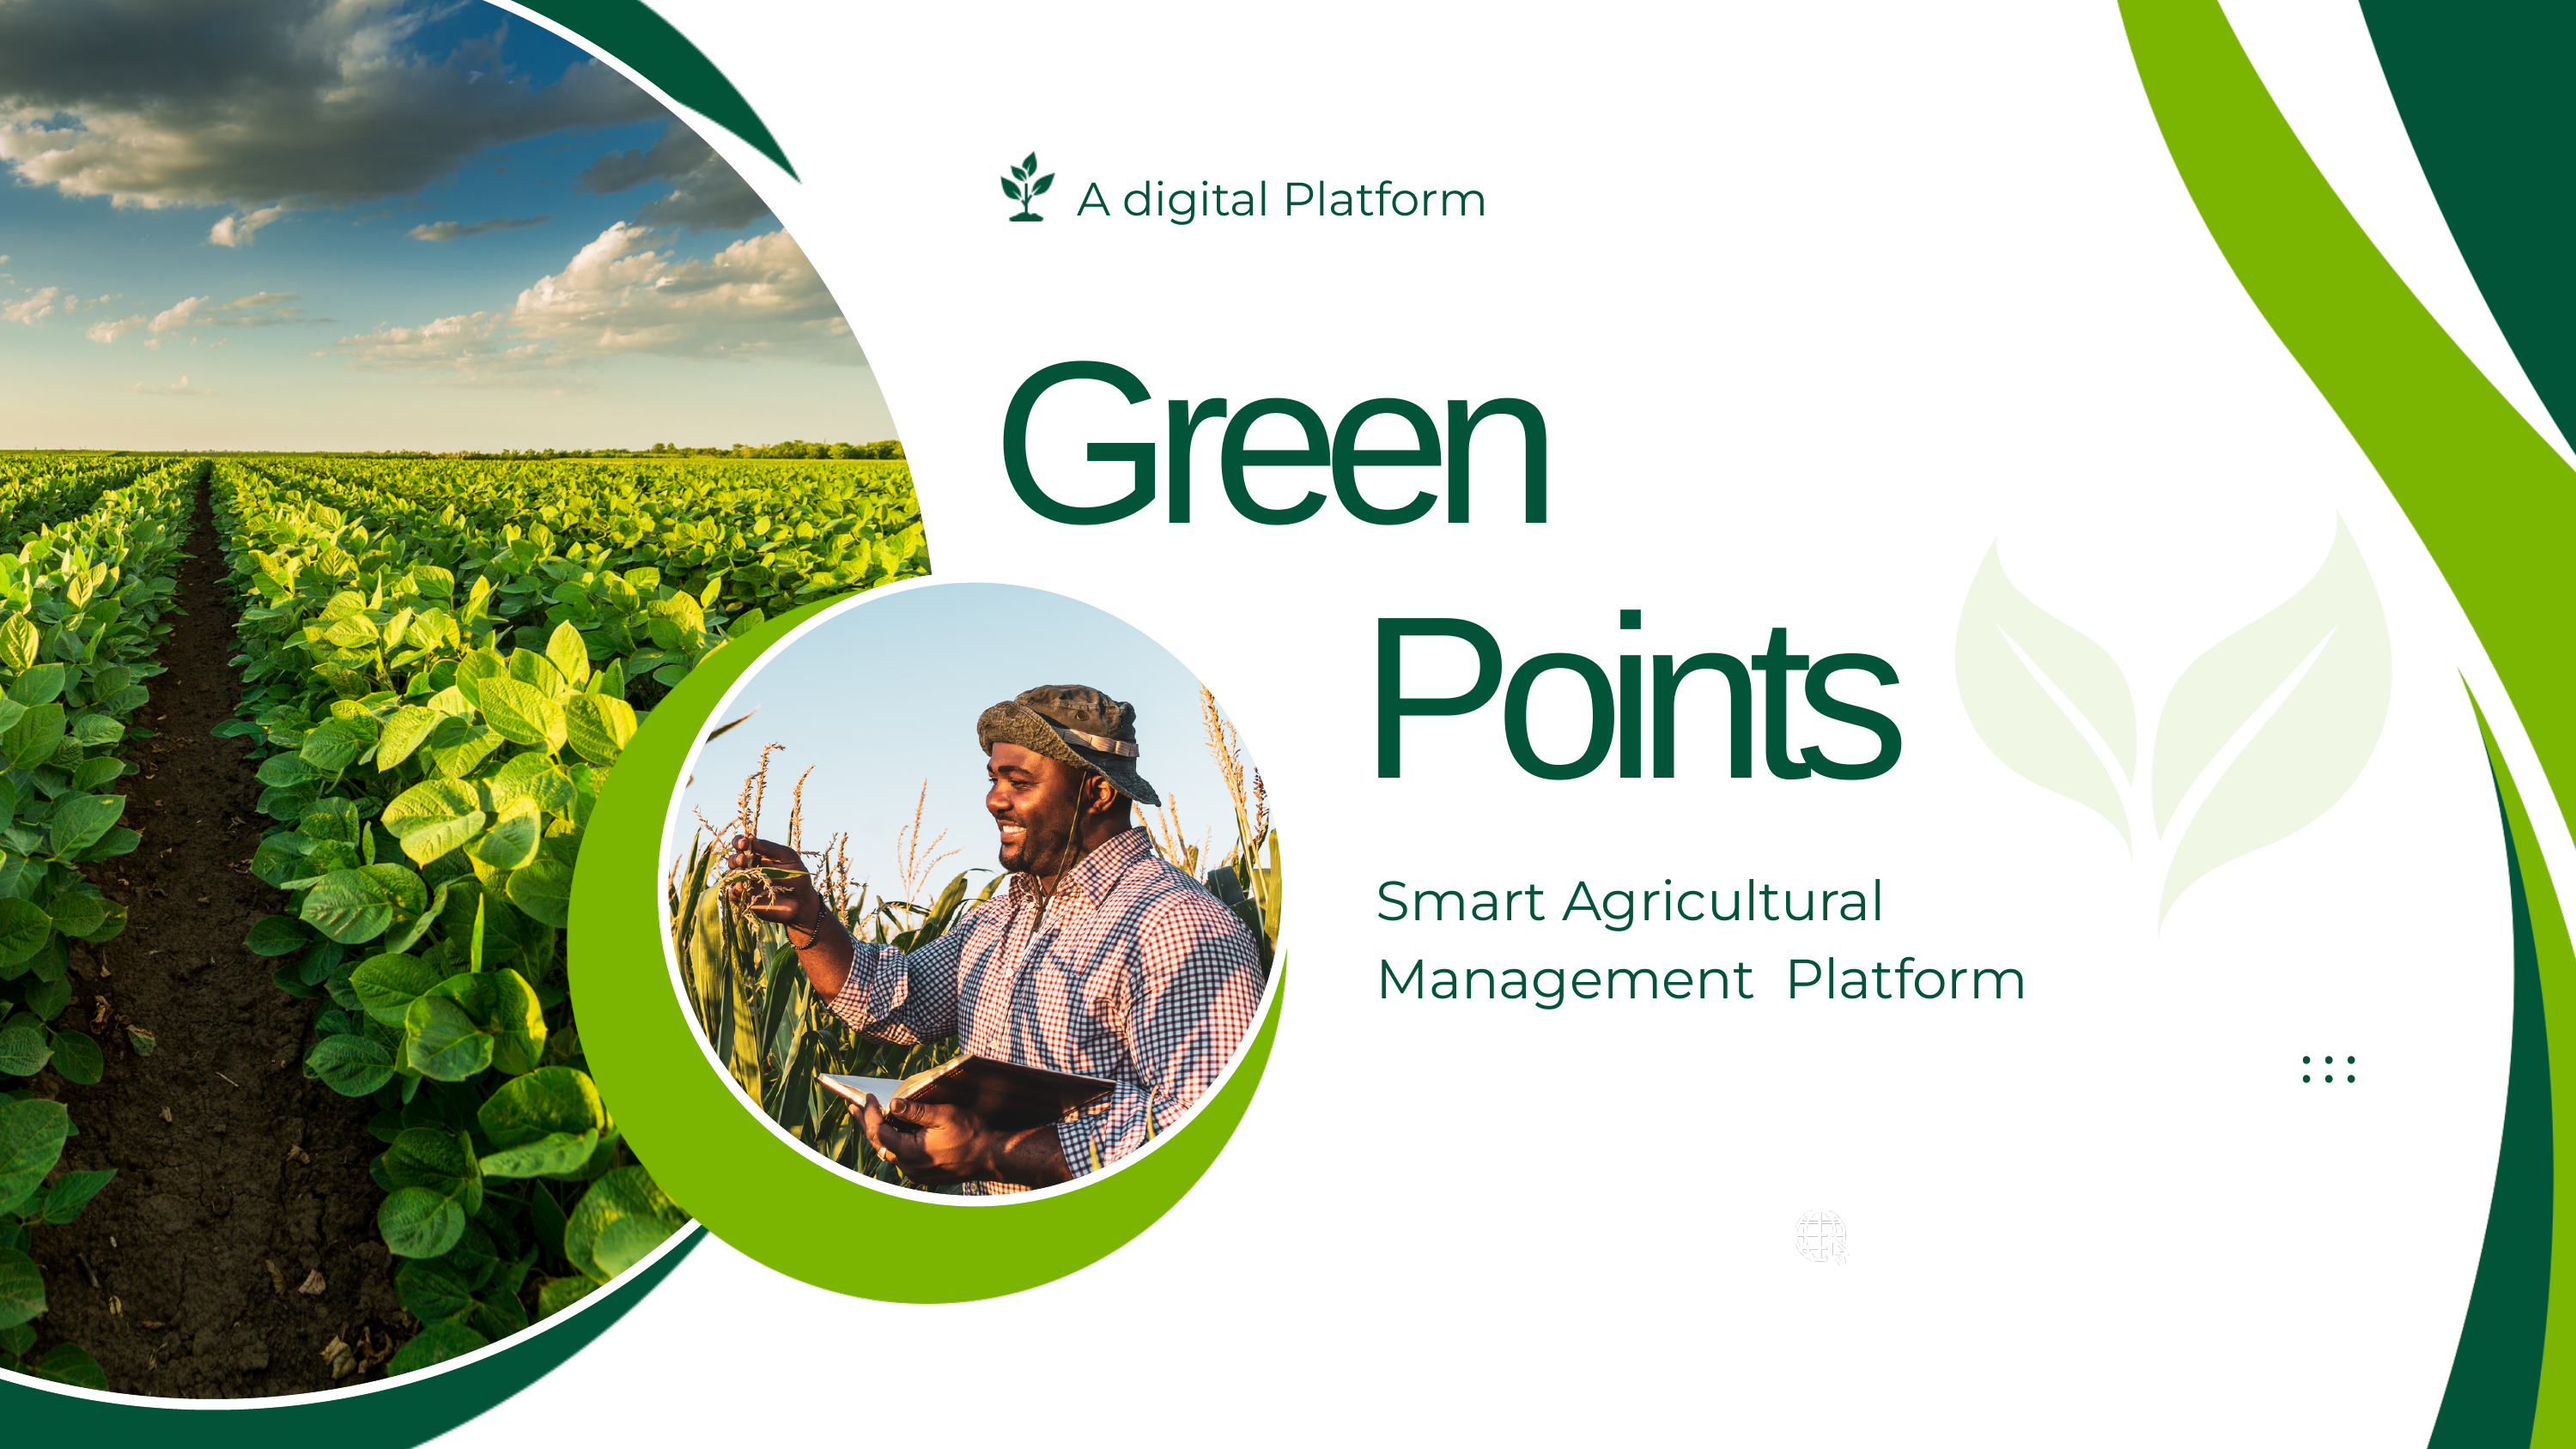

A digital Platform
Green
Points

Smart Agricultural Management  Platform